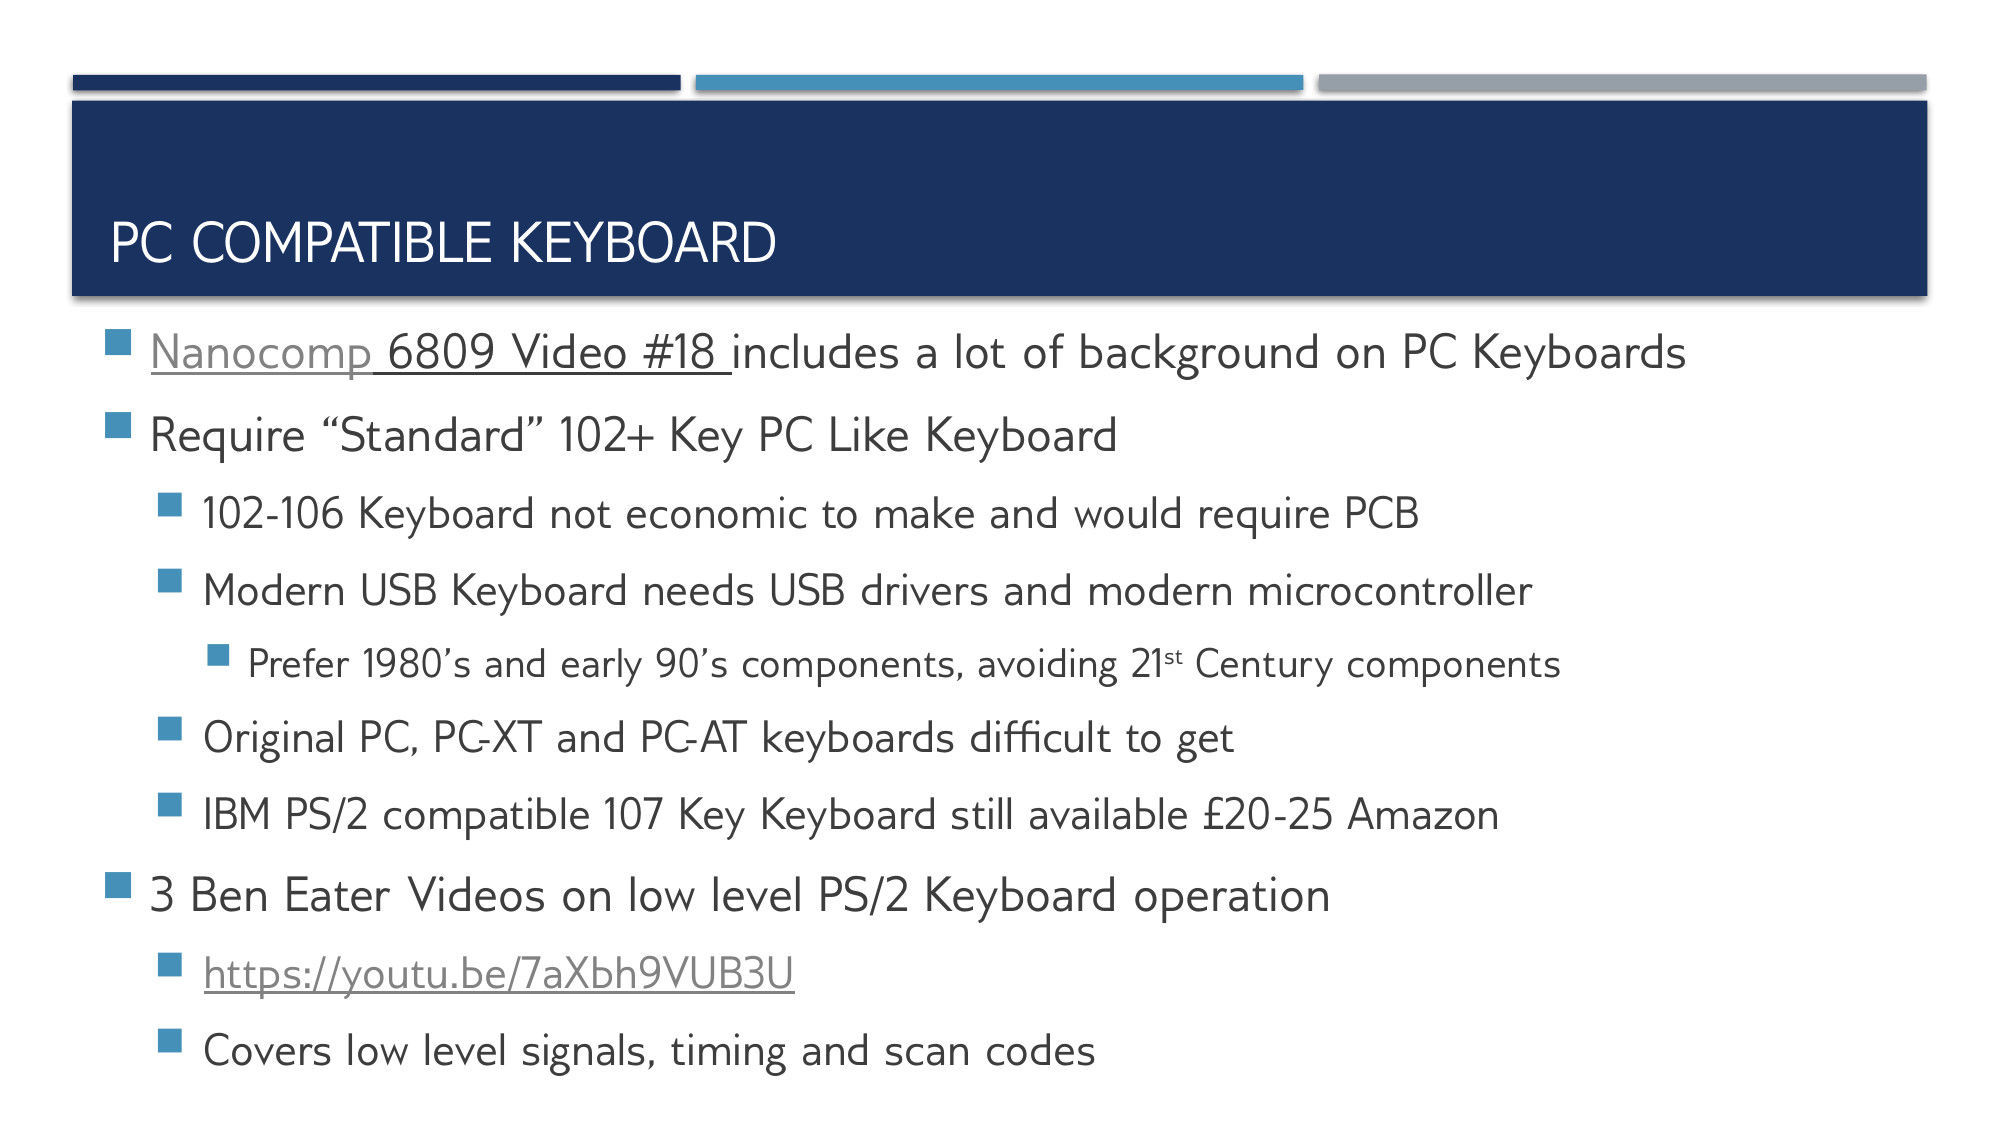

# PC COMPATIBLE KEYBOARD
Nanocomp 6809 Video #18 includes a lot of background on PC Keyboards
Require “Standard” 102+ Key PC Like Keyboard
102-106 Keyboard not economic to make and would require PCB
Modern USB Keyboard needs USB drivers and modern microcontroller
Prefer 1980’s and early 90’s components, avoiding 21st Century components
Original PC, PC-XT and PC-AT keyboards difficult to get
IBM PS/2 compatible 107 Key Keyboard still available £20-25 Amazon
3 Ben Eater Videos on low level PS/2 Keyboard operation
https://youtu.be/7aXbh9VUB3U
Covers low level signals, timing and scan codes